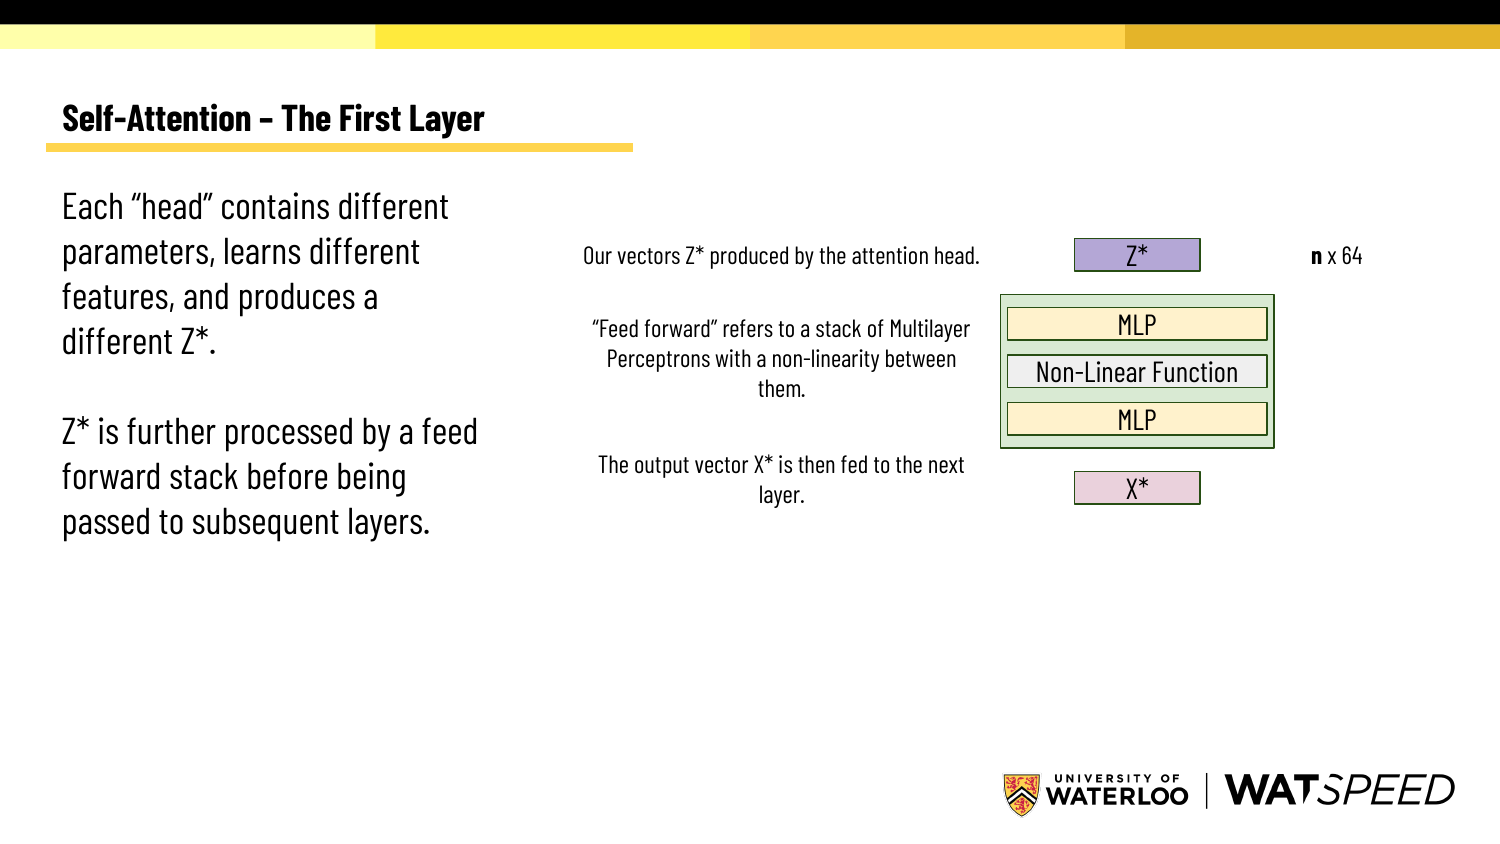

# Self-Attention – The First Layer
Each “head” contains different parameters, learns different features, and produces a different Z*.

Z* is further processed by a feed forward stack before being passed to subsequent layers.
Our vectors Z* produced by the attention head.
n x 64
Z*

MLP
“Feed forward” refers to a stack of Multilayer Perceptrons with a non-linearity between them.
Non-Linear Function
MLP
The output vector X* is then fed to the next layer.
X*